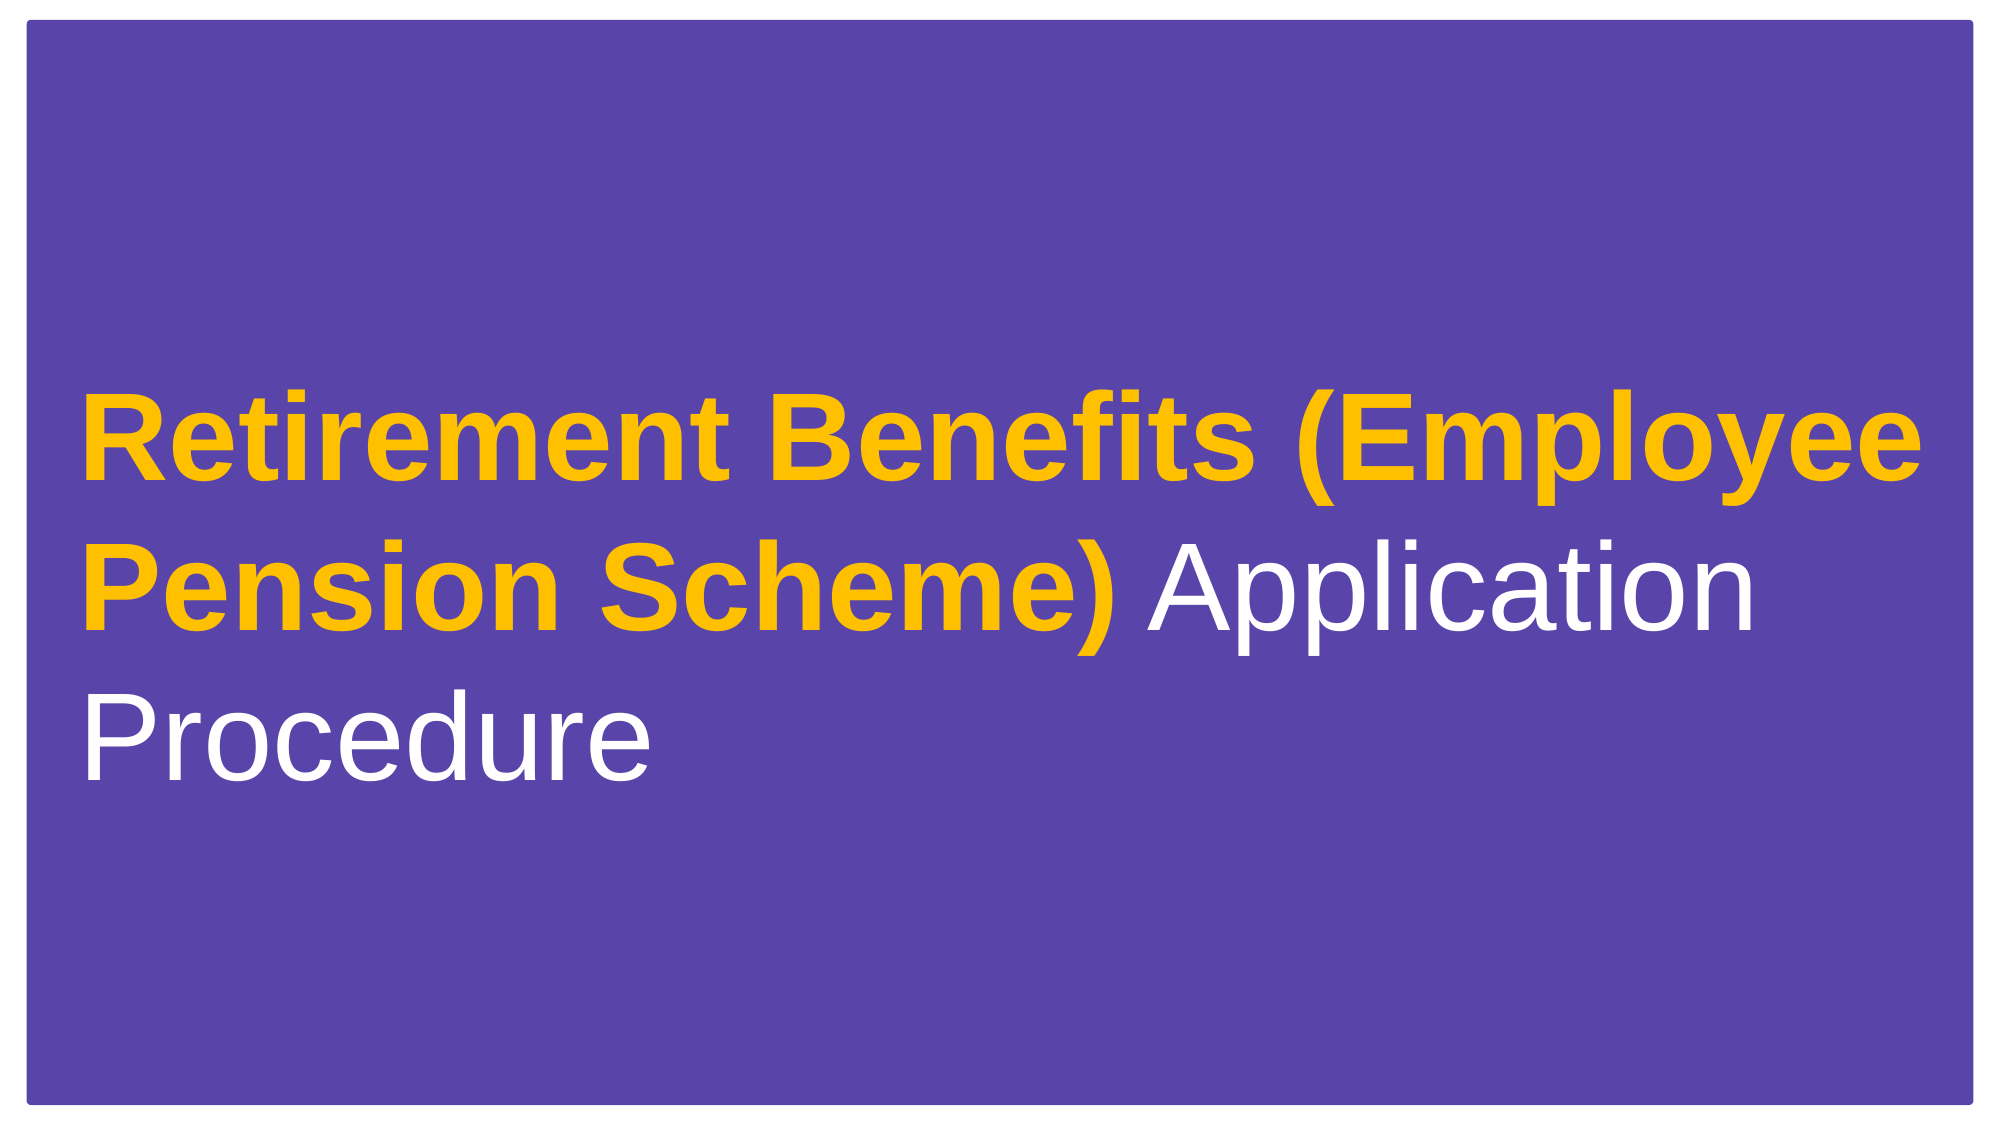

Retirement Benefits (Employee Pension Scheme) Application Procedure